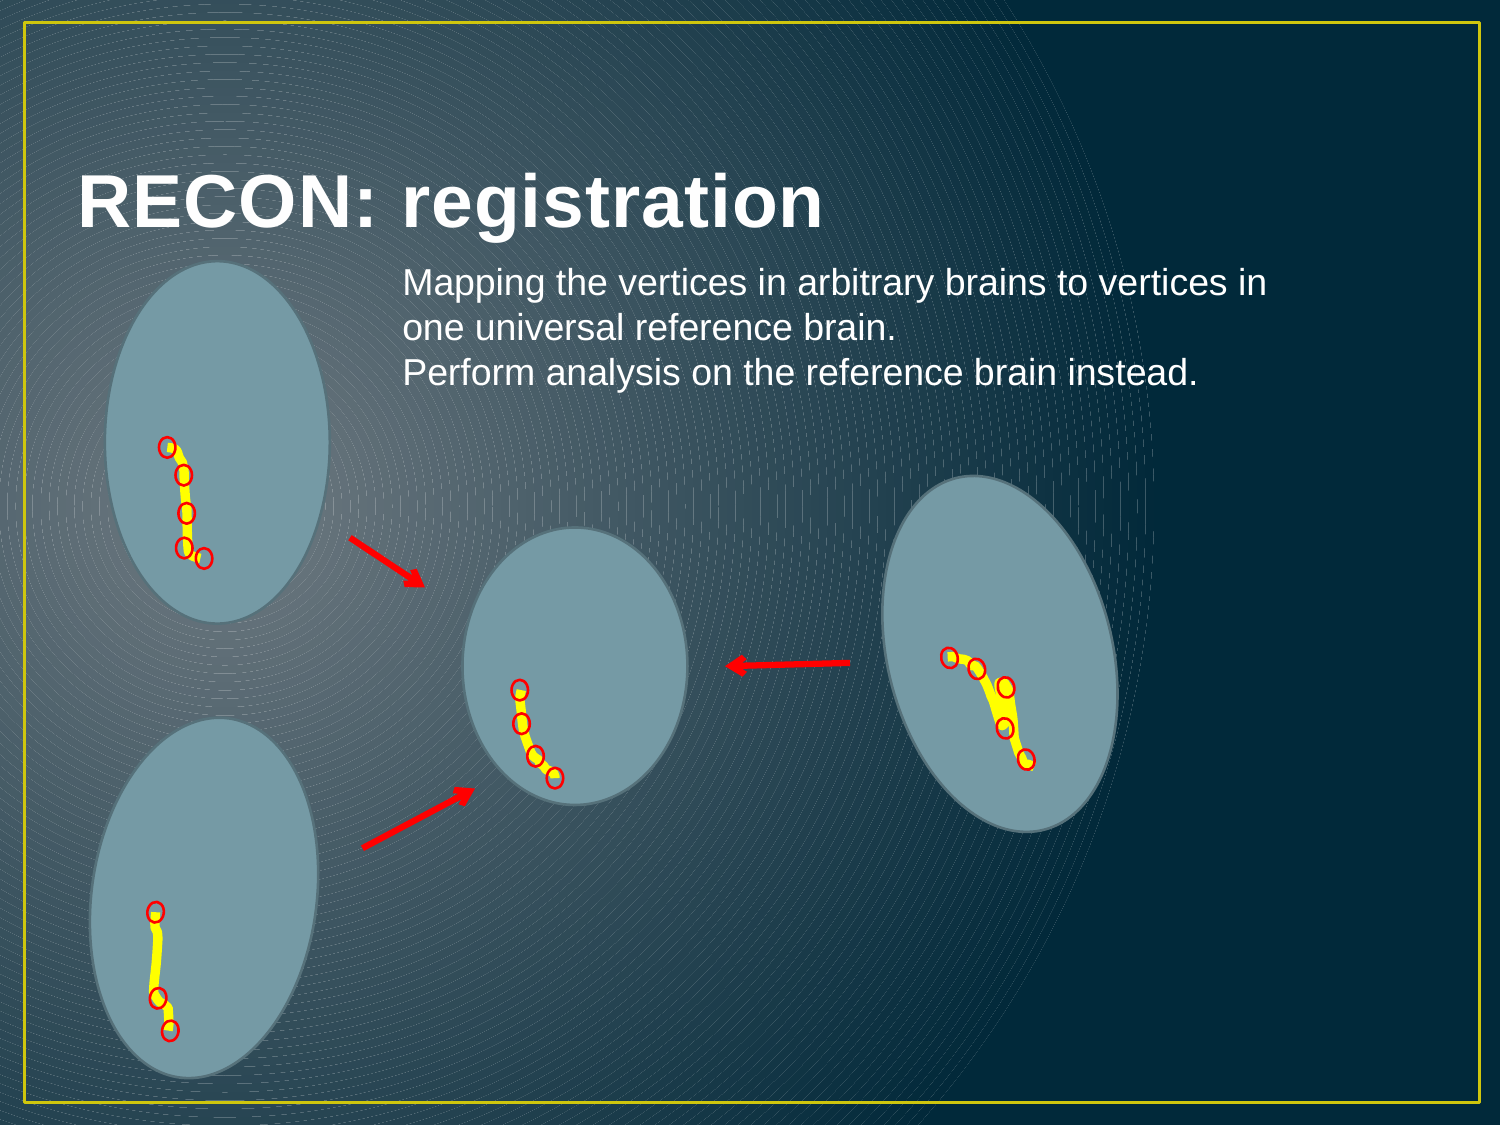

# RECON: registration
Mapping the vertices in arbitrary brains to vertices in one universal reference brain.
Perform analysis on the reference brain instead.